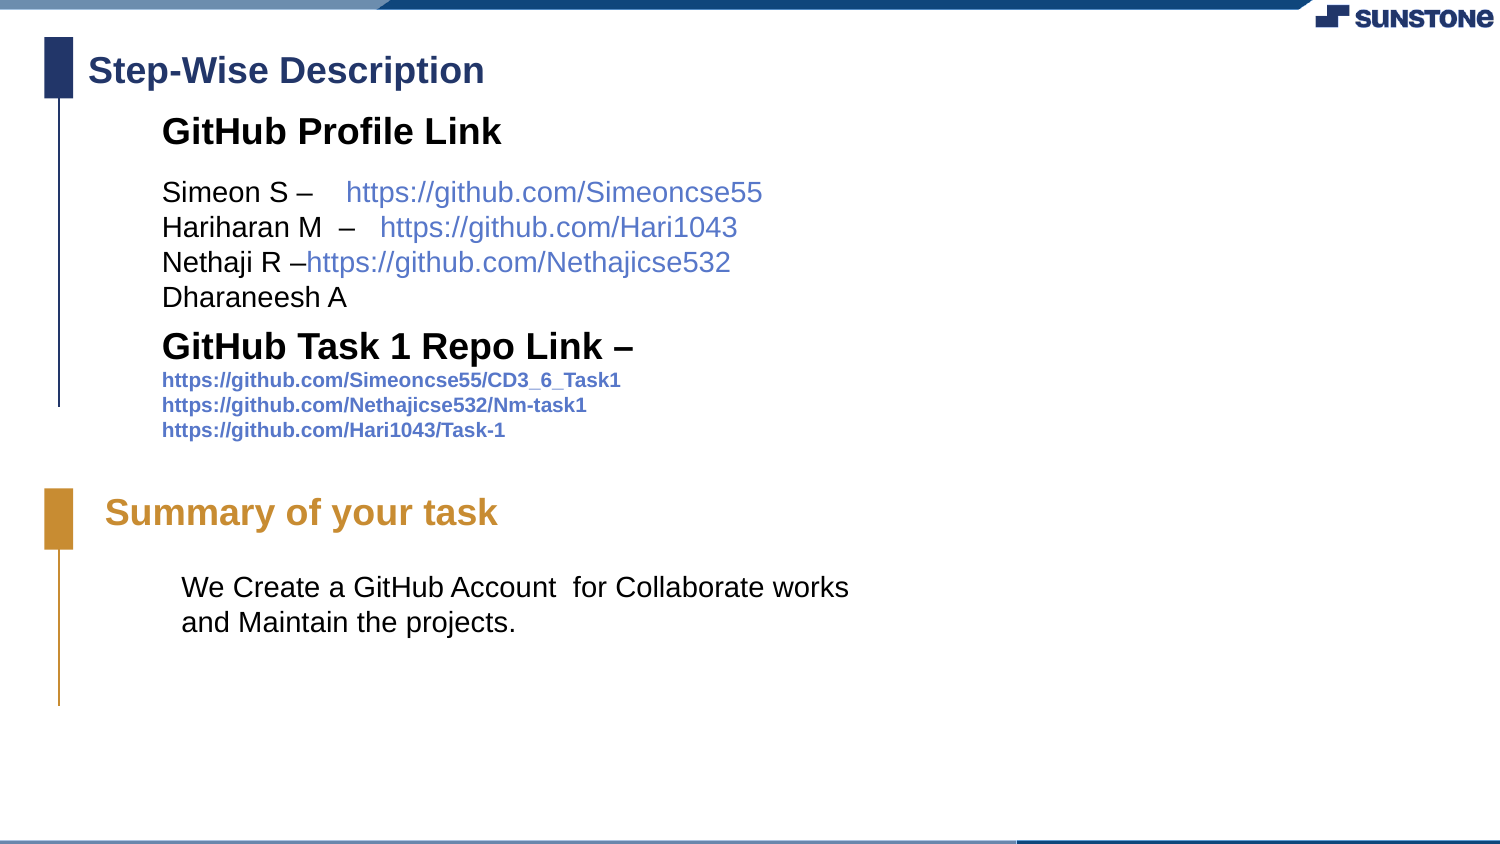

Step-Wise Description
GitHub Profile Link
Simeon S –    https://github.com/Simeoncse55
Hariharan M  –   https://github.com/Hari1043
Nethaji R –https://github.com/Nethajicse532
Dharaneesh A
GitHub Task 1 Repo Link –
https://github.com/Simeoncse55/CD3_6_Task1
https://github.com/Nethajicse532/Nm-task1
https://github.com/Hari1043/Task-1

Summary of your task
We Create a GitHub Account  for Collaborate works and Maintain the projects.